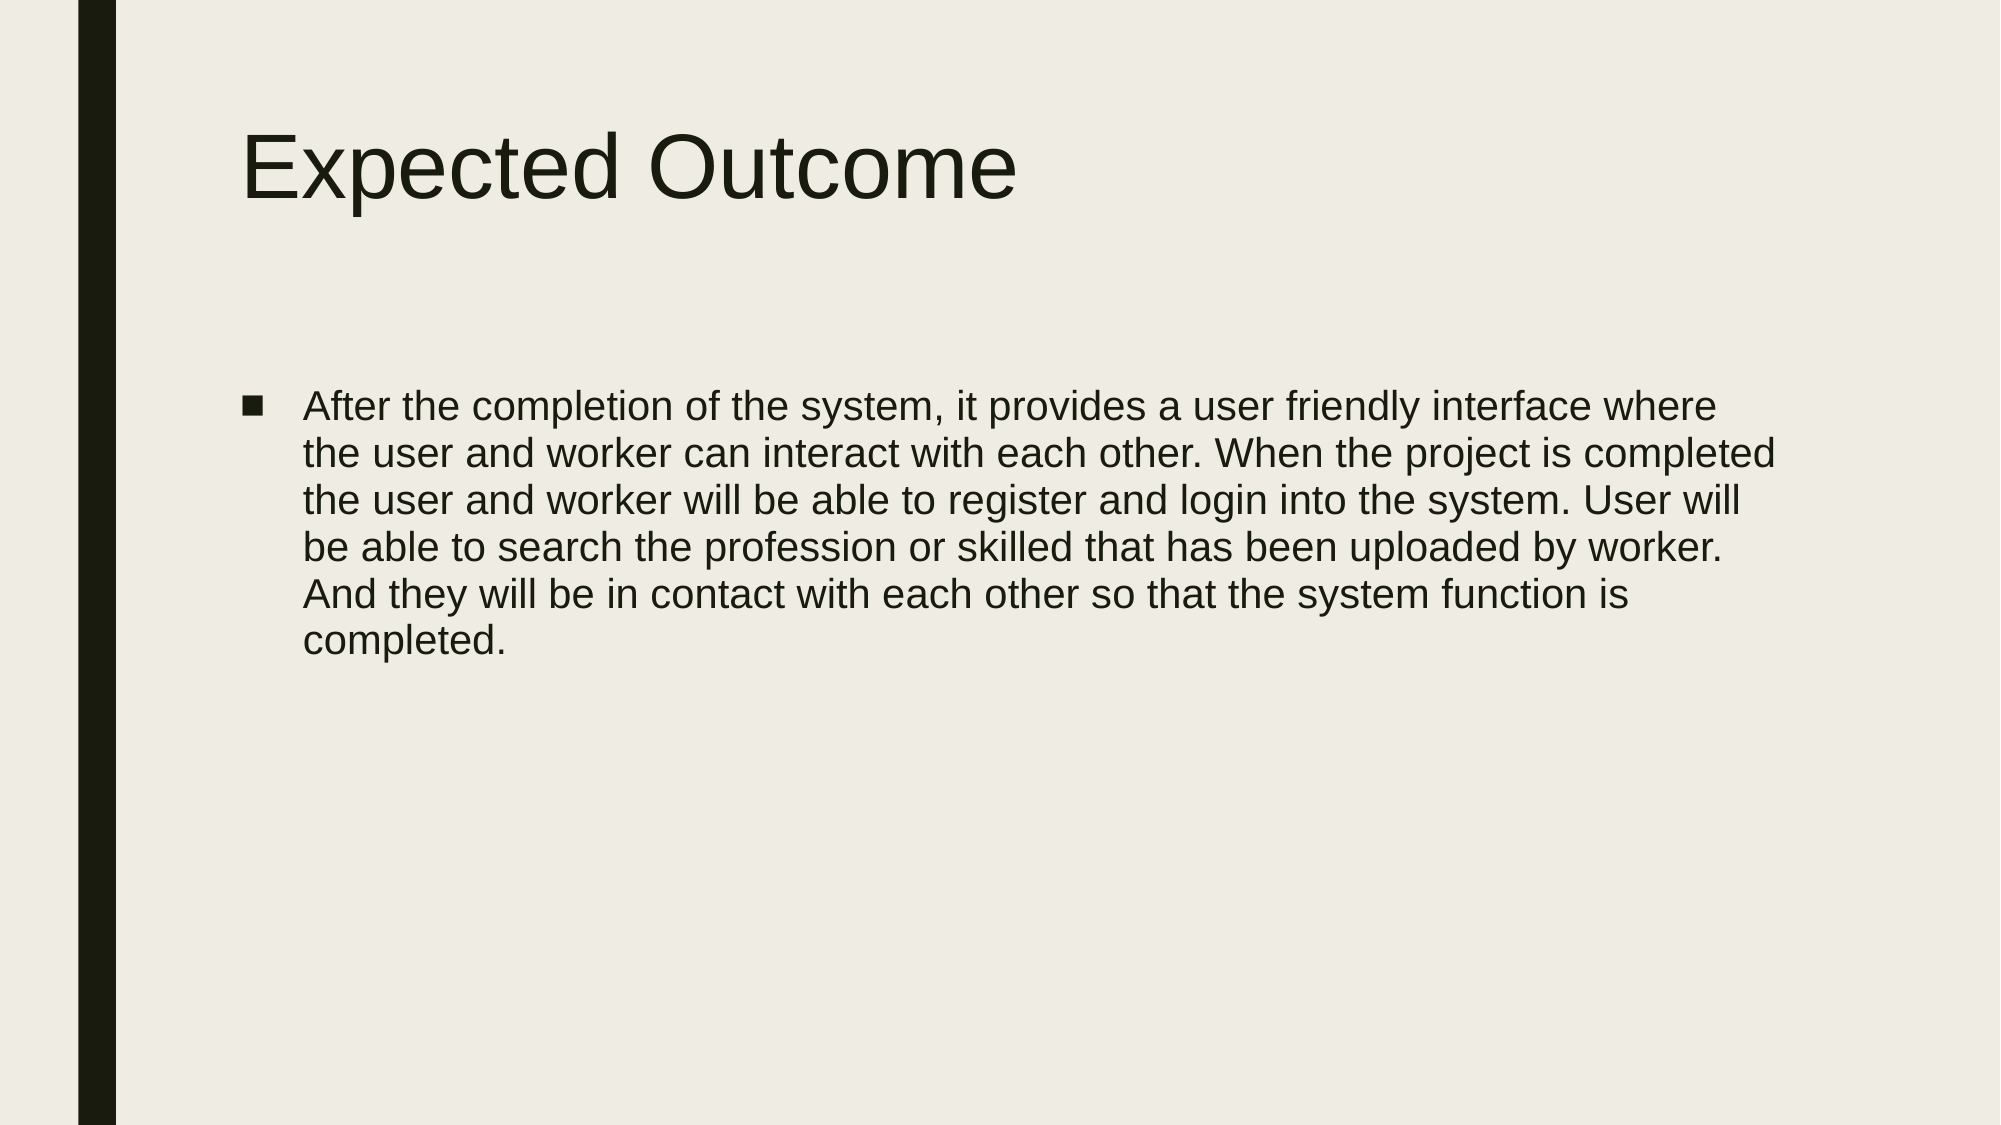

# Expected Outcome
After the completion of the system, it provides a user friendly interface where the user and worker can interact with each other. When the project is completed the user and worker will be able to register and login into the system. User will be able to search the profession or skilled that has been uploaded by worker. And they will be in contact with each other so that the system function is completed.